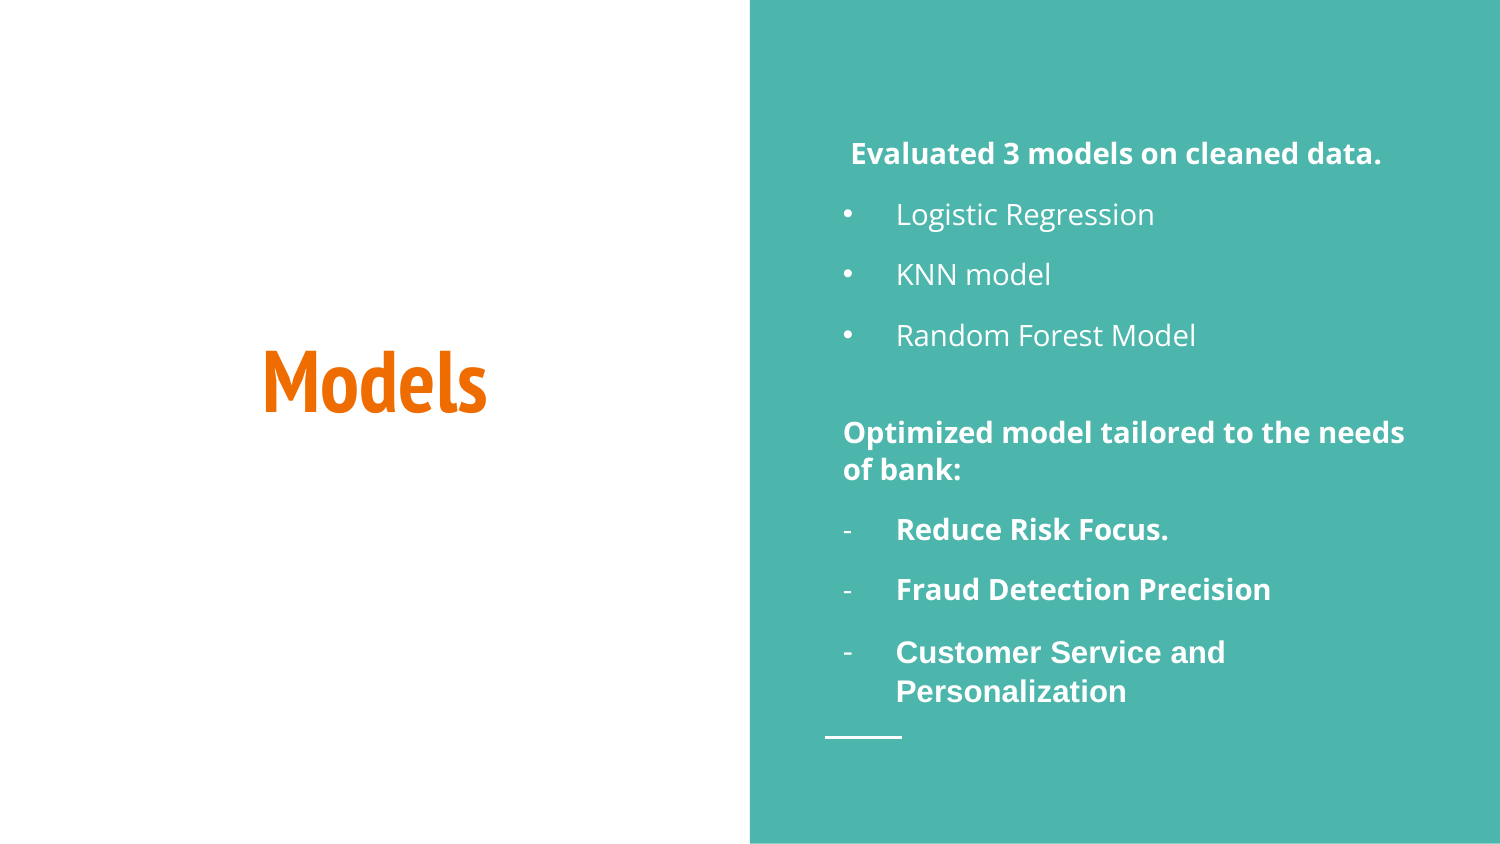

Evaluated 3 models on cleaned data.
Logistic Regression
KNN model
Random Forest Model
Optimized model tailored to the needs of bank:
Reduce Risk Focus.
Fraud Detection Precision
Customer Service and Personalization

# Models